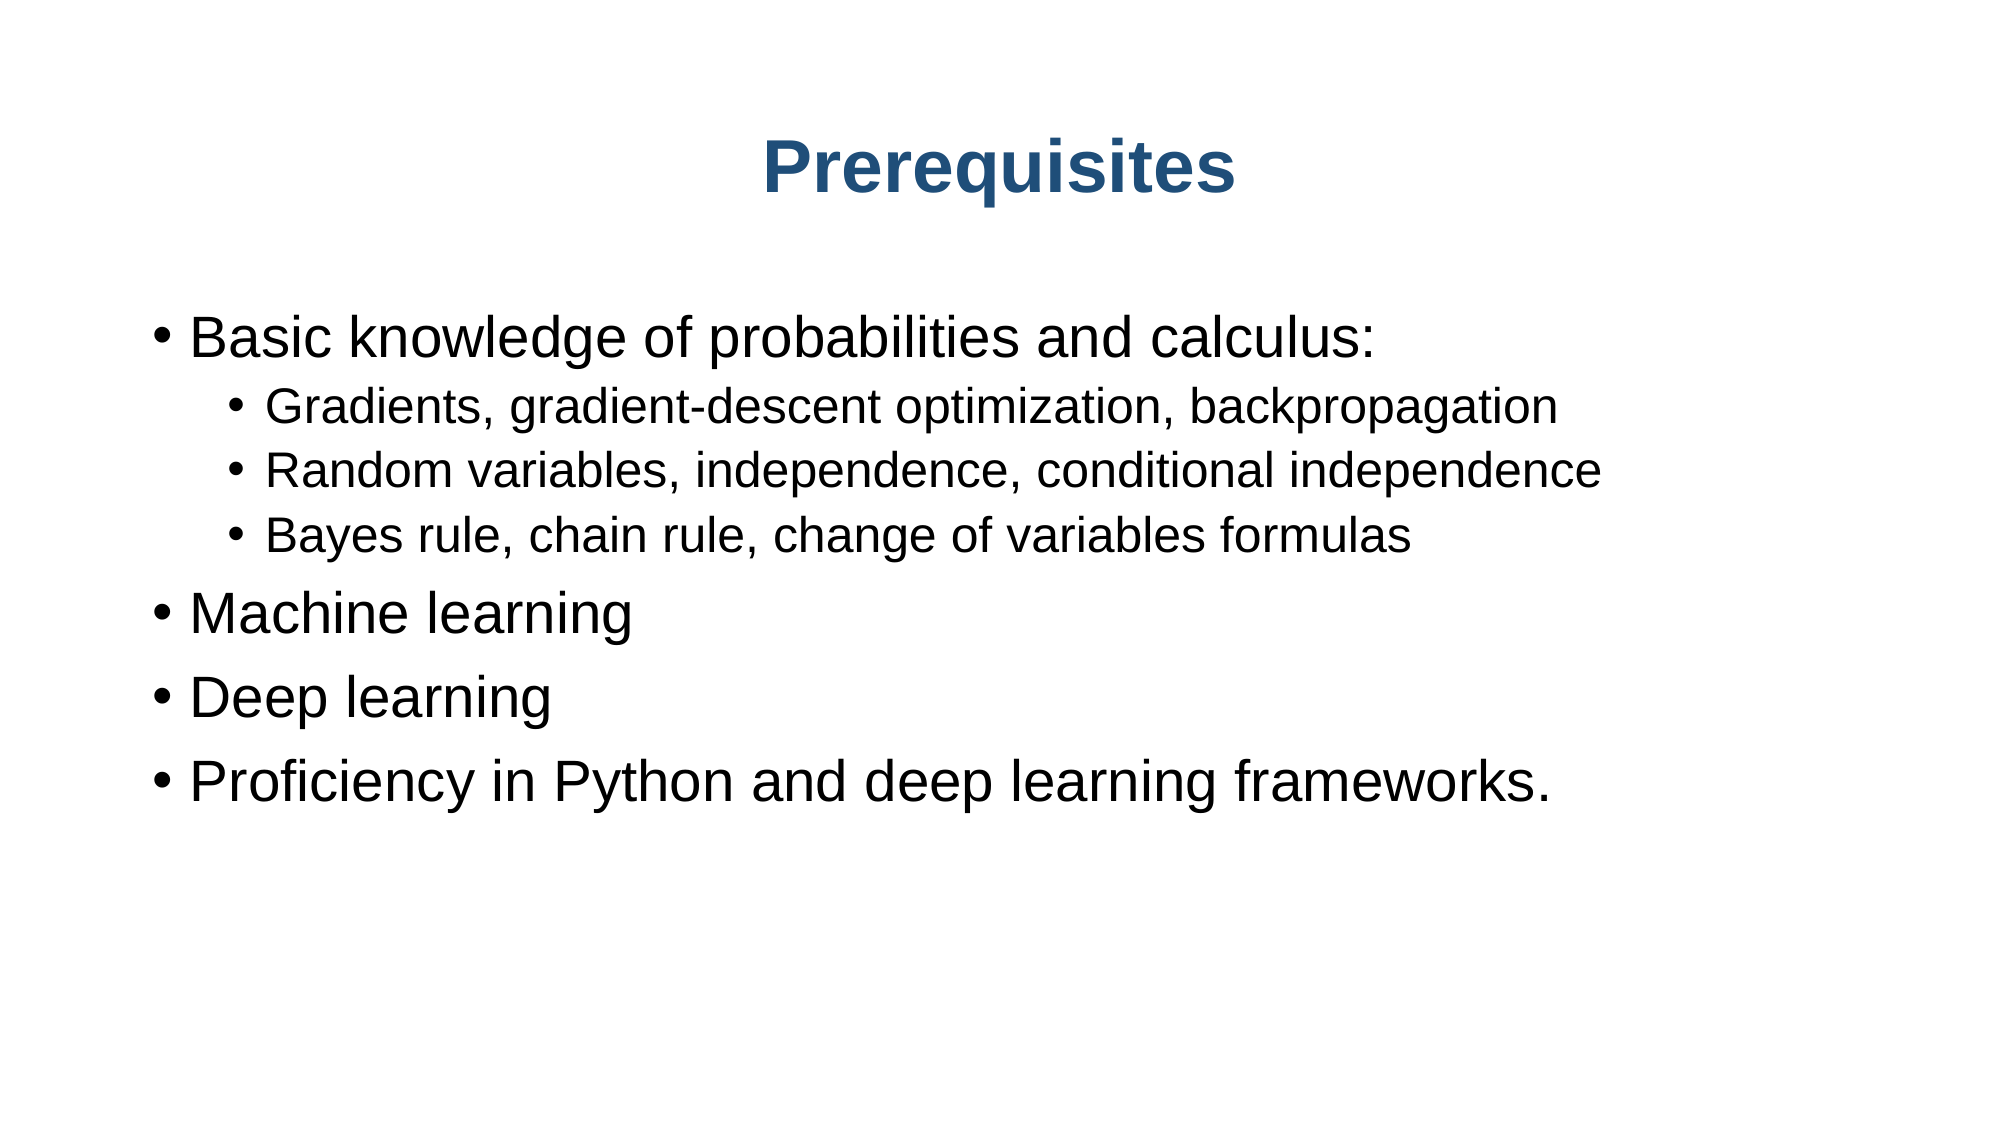

# Prerequisites
Basic knowledge of probabilities and calculus:
Gradients, gradient-descent optimization, backpropagation
Random variables, independence, conditional independence
Bayes rule, chain rule, change of variables formulas
Machine learning
Deep learning
Proficiency in Python and deep learning frameworks.